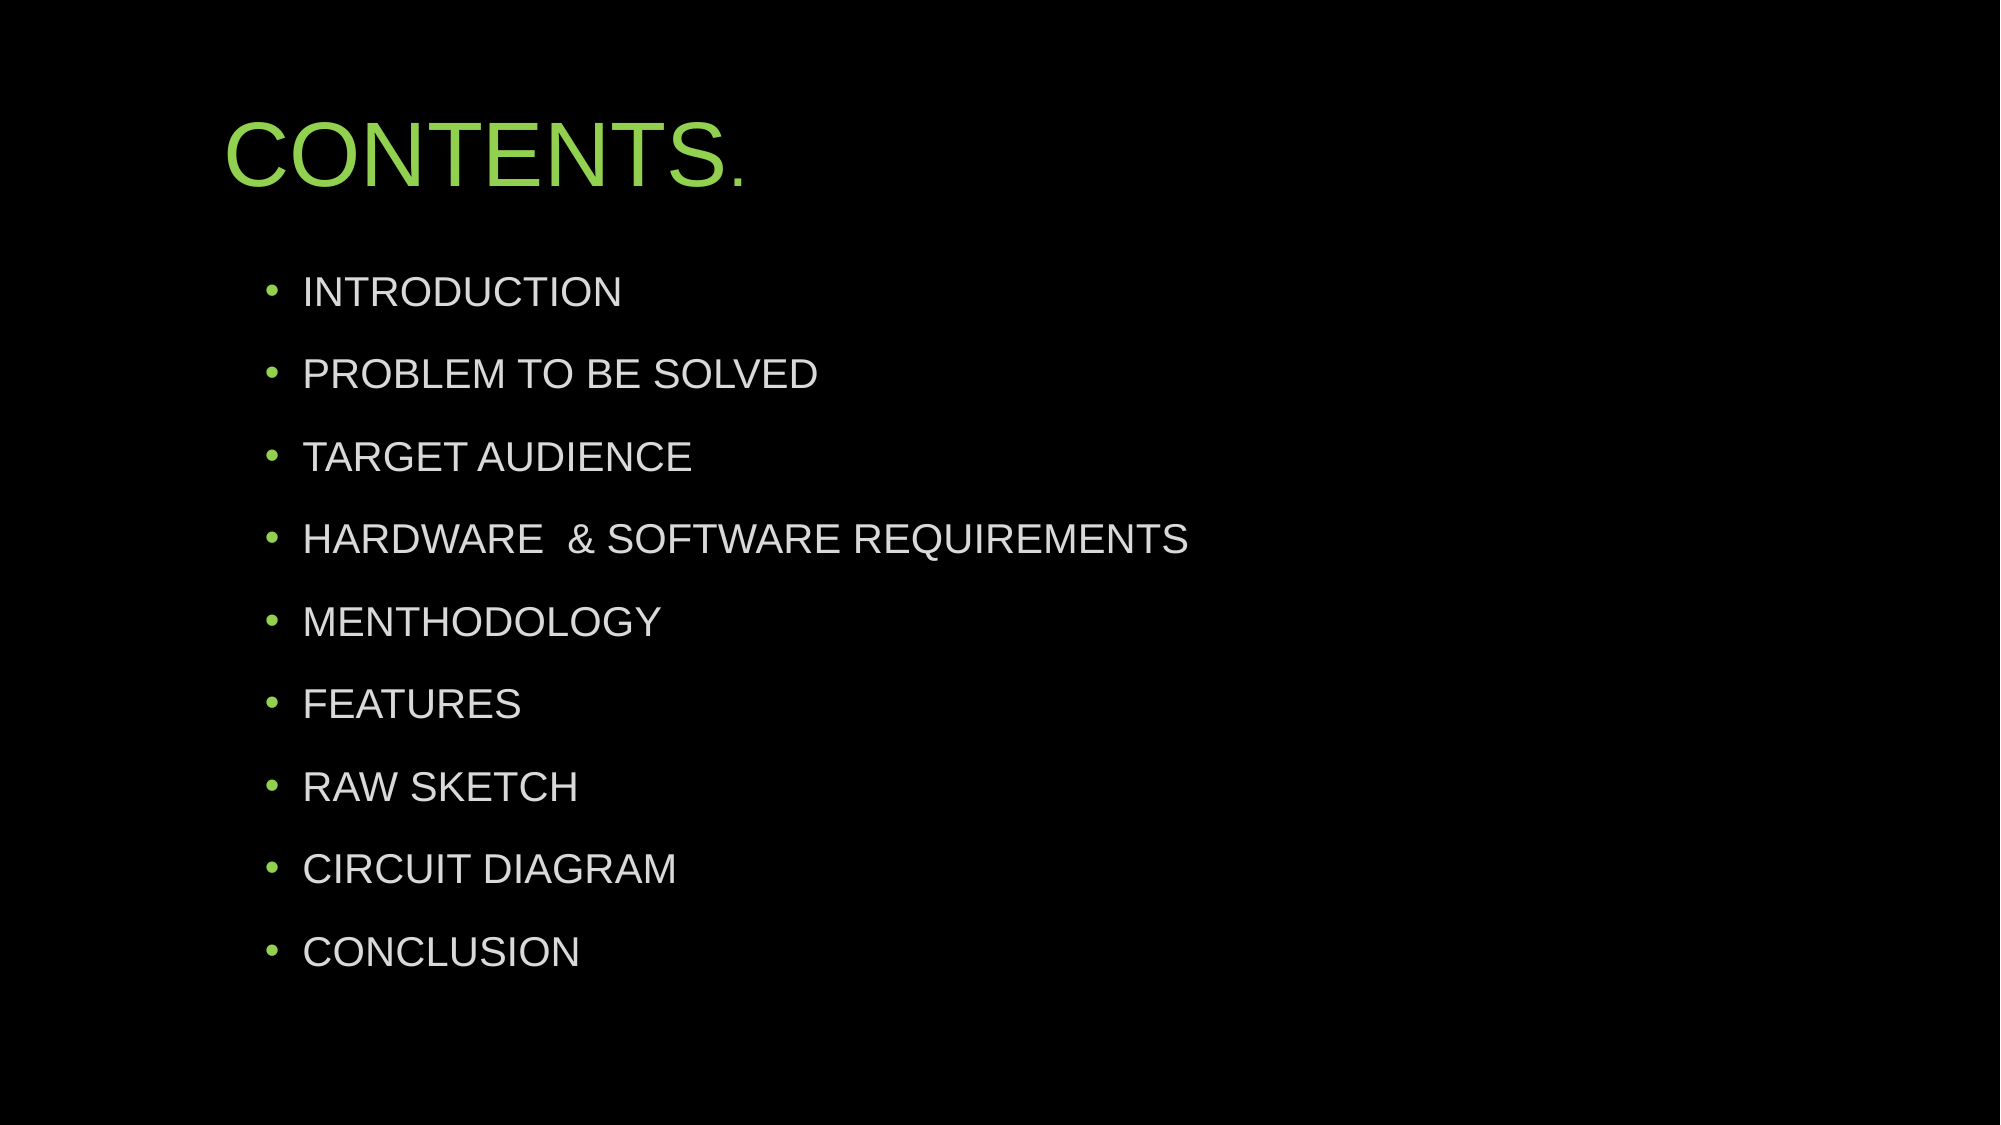

# CONTENTS.
INTRODUCTION
PROBLEM TO BE SOLVED
TARGET AUDIENCE
HARDWARE  & SOFTWARE REQUIREMENTS
MENTHODOLOGY
FEATURES
RAW SKETCH
CIRCUIT DIAGRAM
CONCLUSION